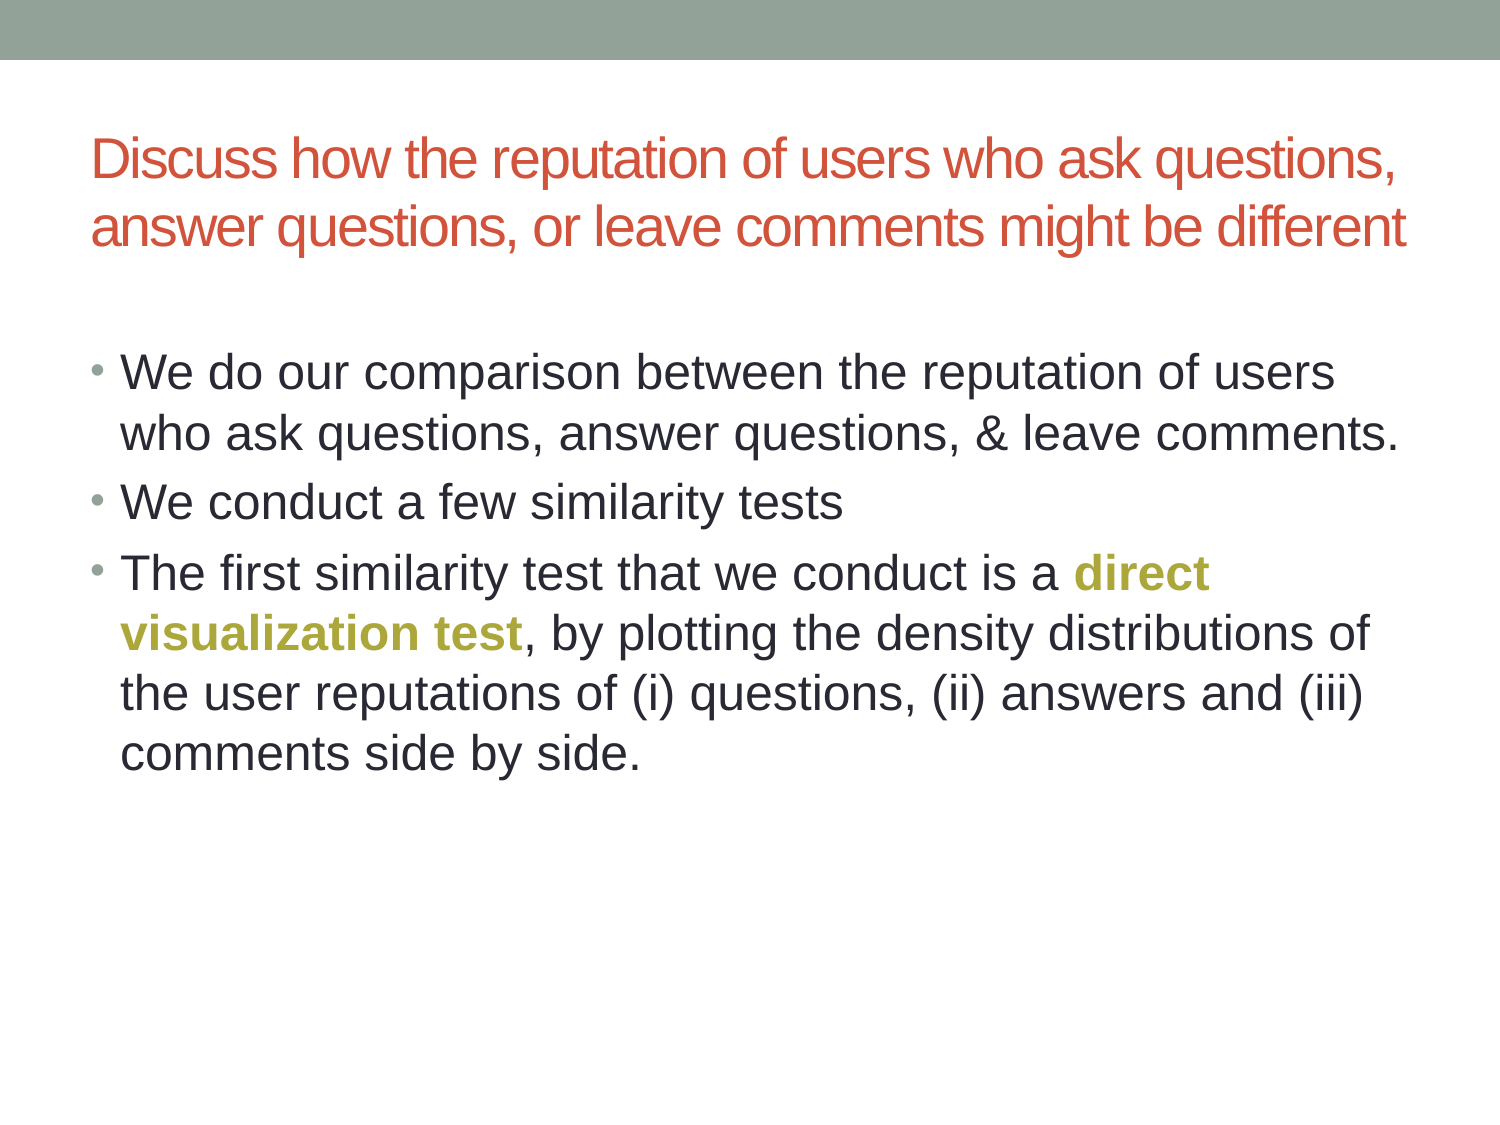

# Discuss how the reputation of users who ask questions, answer questions, or leave comments might be different

We do our comparison between the reputation of users who ask questions, answer questions, & leave comments.
We conduct a few similarity tests
The first similarity test that we conduct is a direct visualization test, by plotting the density distributions of the user reputations of (i) questions, (ii) answers and (iii) comments side by side.